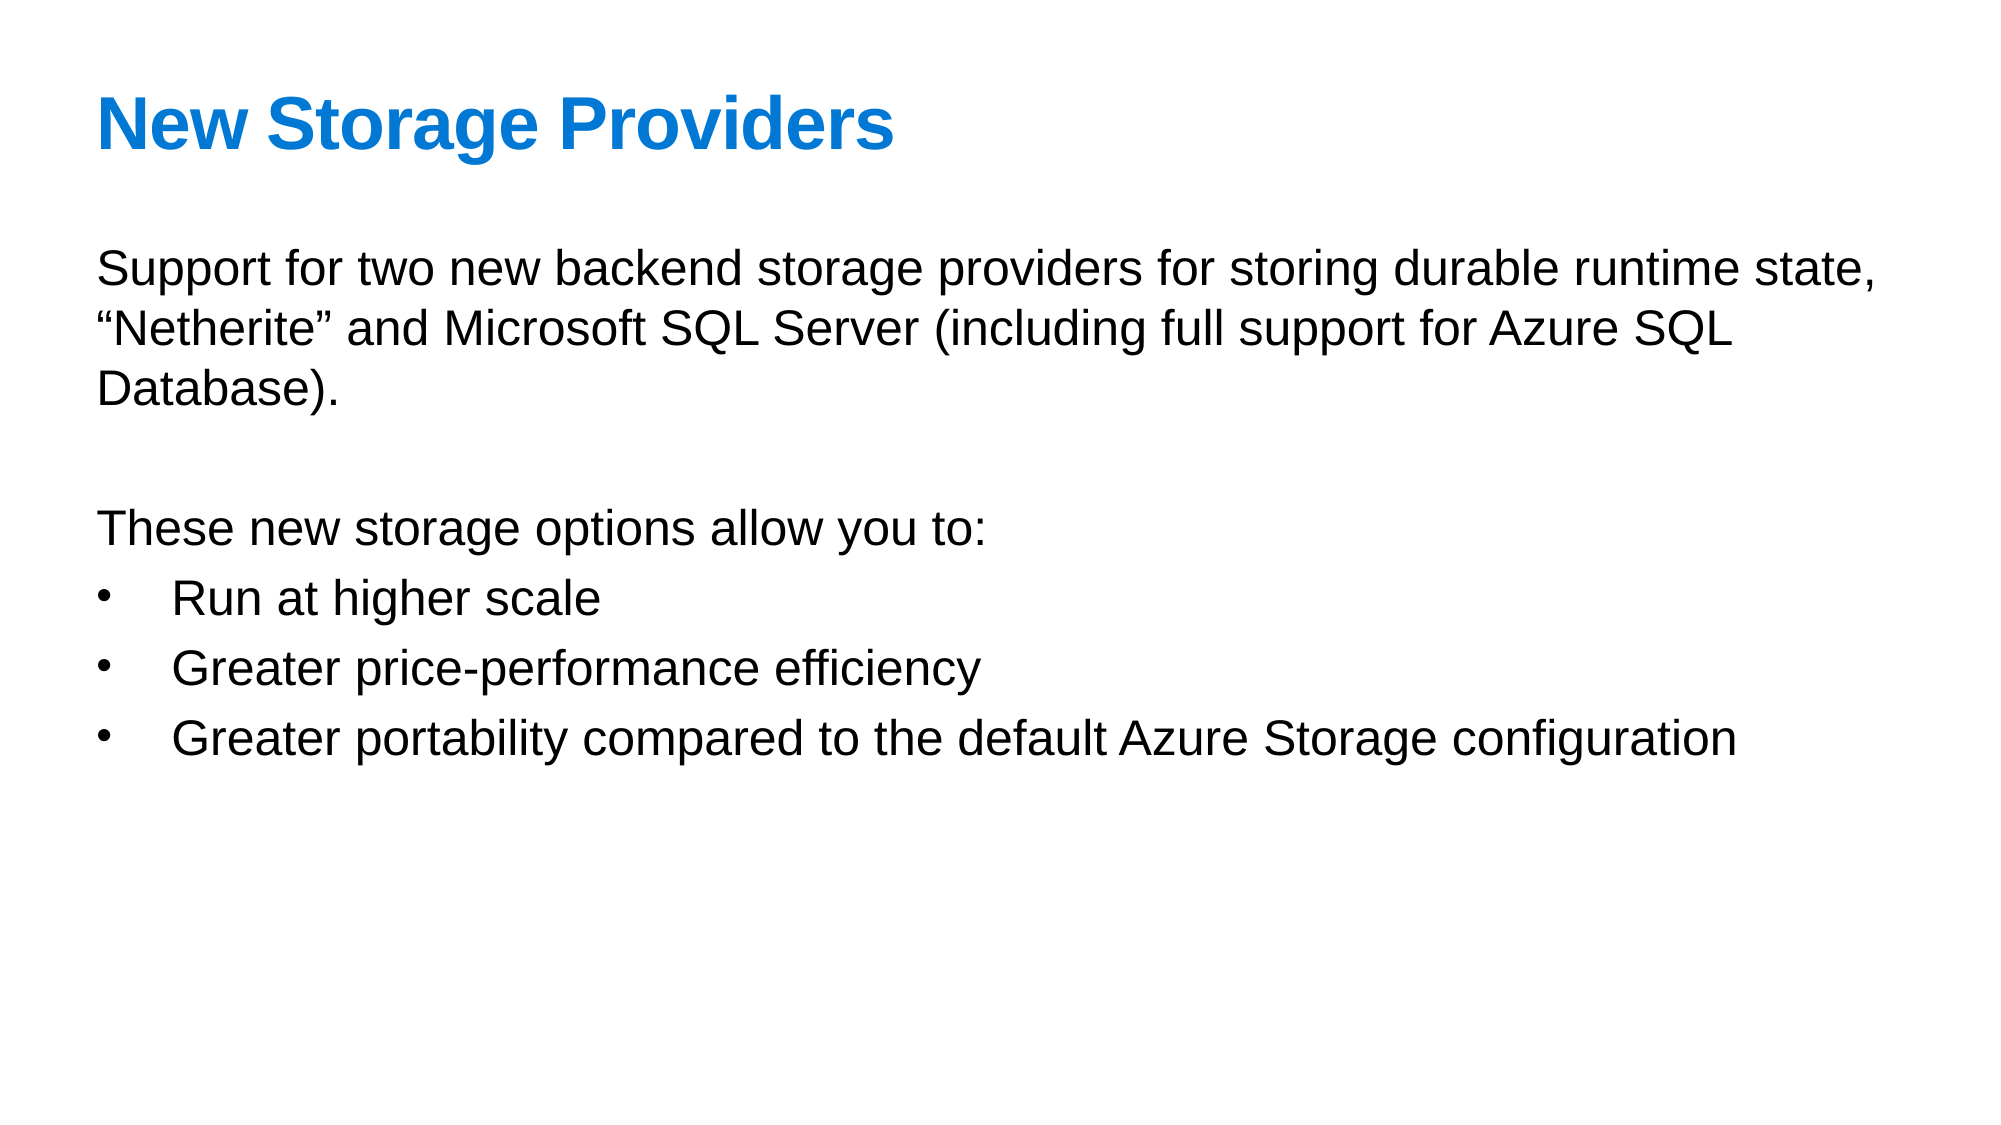

# New Storage Providers
Support for two new backend storage providers for storing durable runtime state, “Netherite” and Microsoft SQL Server (including full support for Azure SQL Database).

These new storage options allow you to:
Run at higher scale
Greater price-performance efficiency
Greater portability compared to the default Azure Storage configuration